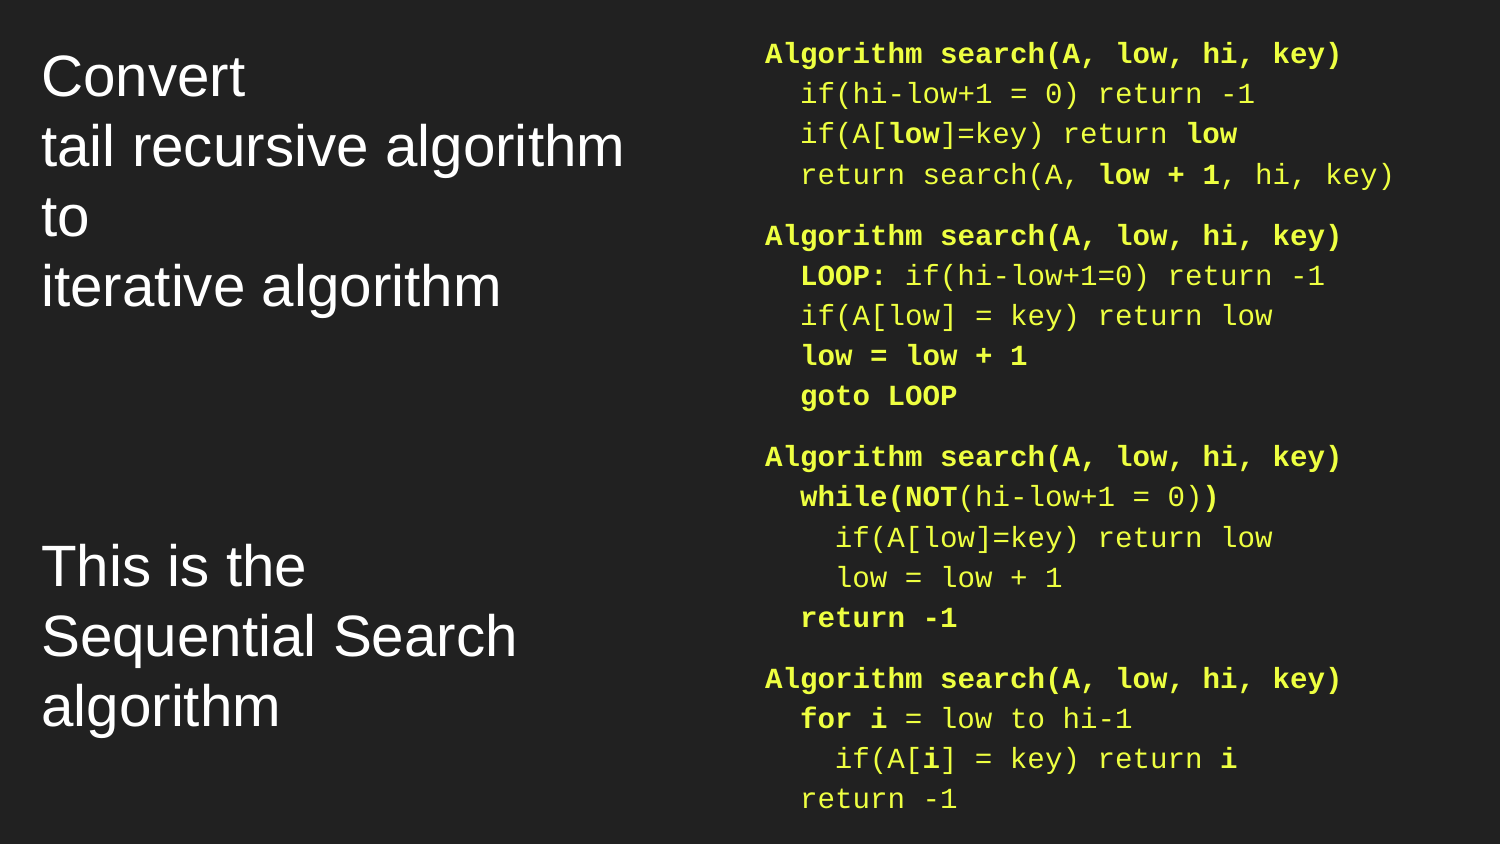

Algorithm search(A, low, hi, key)
  if(hi-low+1 = 0) return -1
  if(A[low]=key) return low
  return search(A, low + 1, hi, key)
Algorithm search(A, low, hi, key)
  LOOP: if(hi-low+1=0) return -1
  if(A[low] = key) return low
  low = low + 1
  goto LOOP
Algorithm search(A, low, hi, key)
  while(NOT(hi-low+1 = 0))
    if(A[low]=key) return low
    low = low + 1
  return -1
Algorithm search(A, low, hi, key)
  for i = low to hi-1
    if(A[i] = key) return i
  return -1
# Convert
tail recursive algorithm
to
iterative algorithm

This is the
Sequential Search algorithm